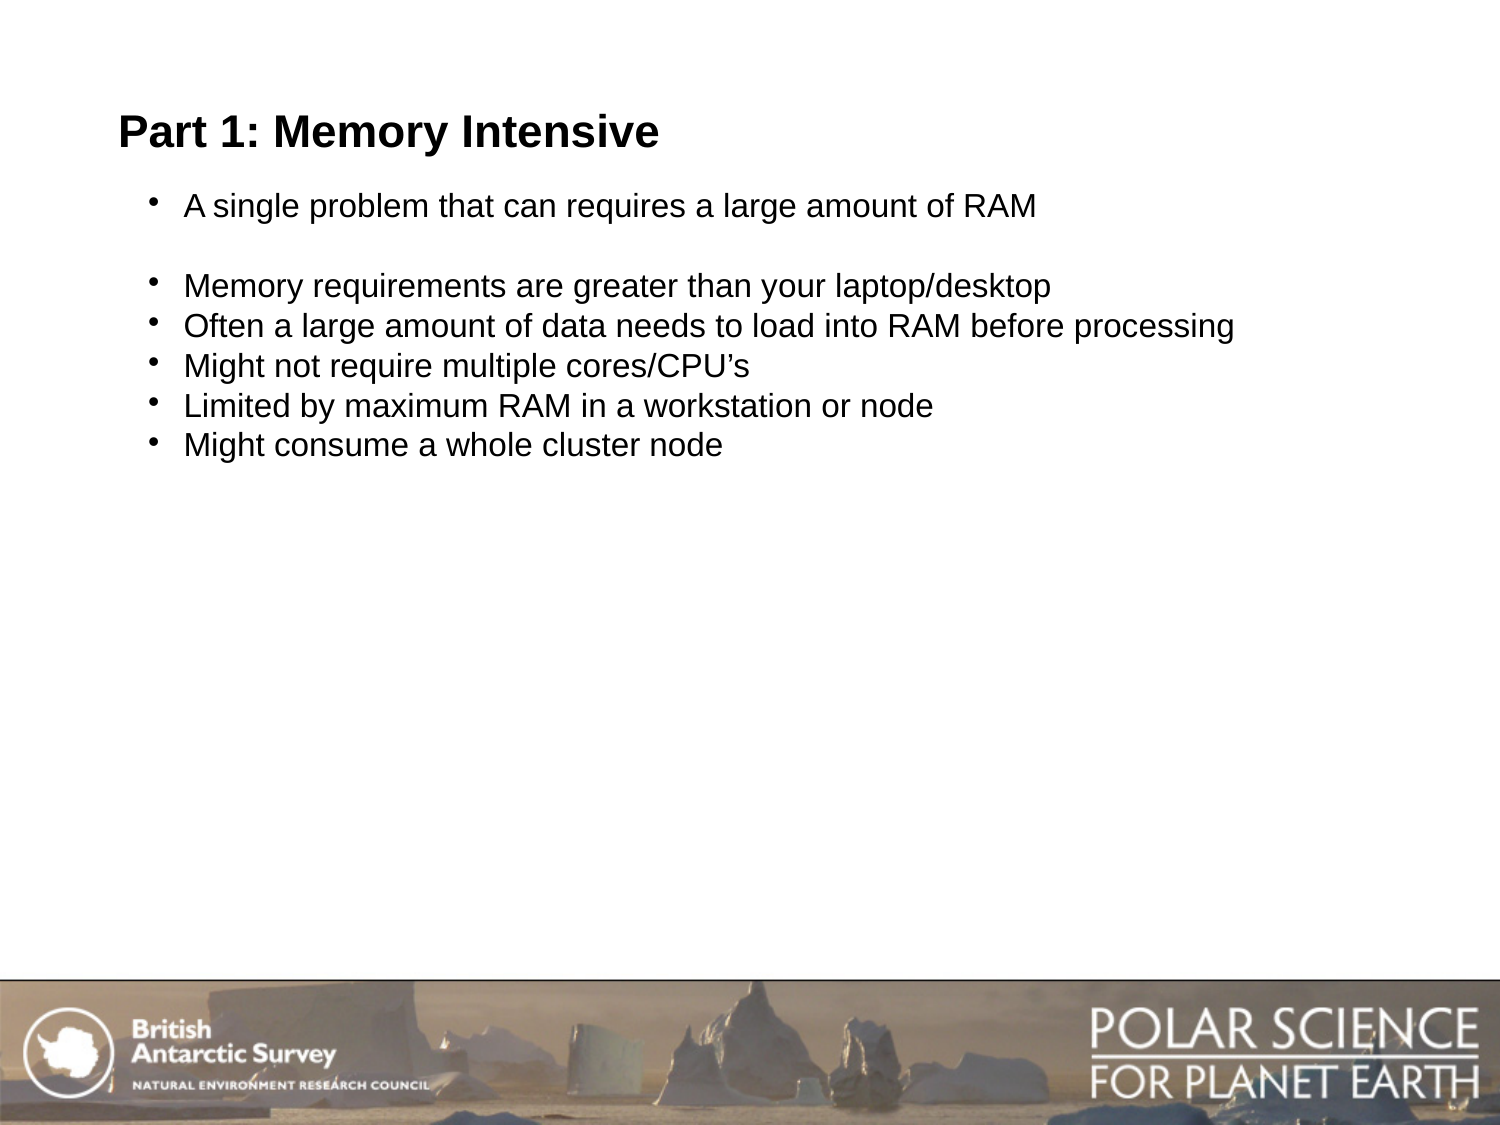

# Part 1: Memory Intensive
A single problem that can requires a large amount of RAM
Memory requirements are greater than your laptop/desktop
Often a large amount of data needs to load into RAM before processing
Might not require multiple cores/CPU’s
Limited by maximum RAM in a workstation or node
Might consume a whole cluster node